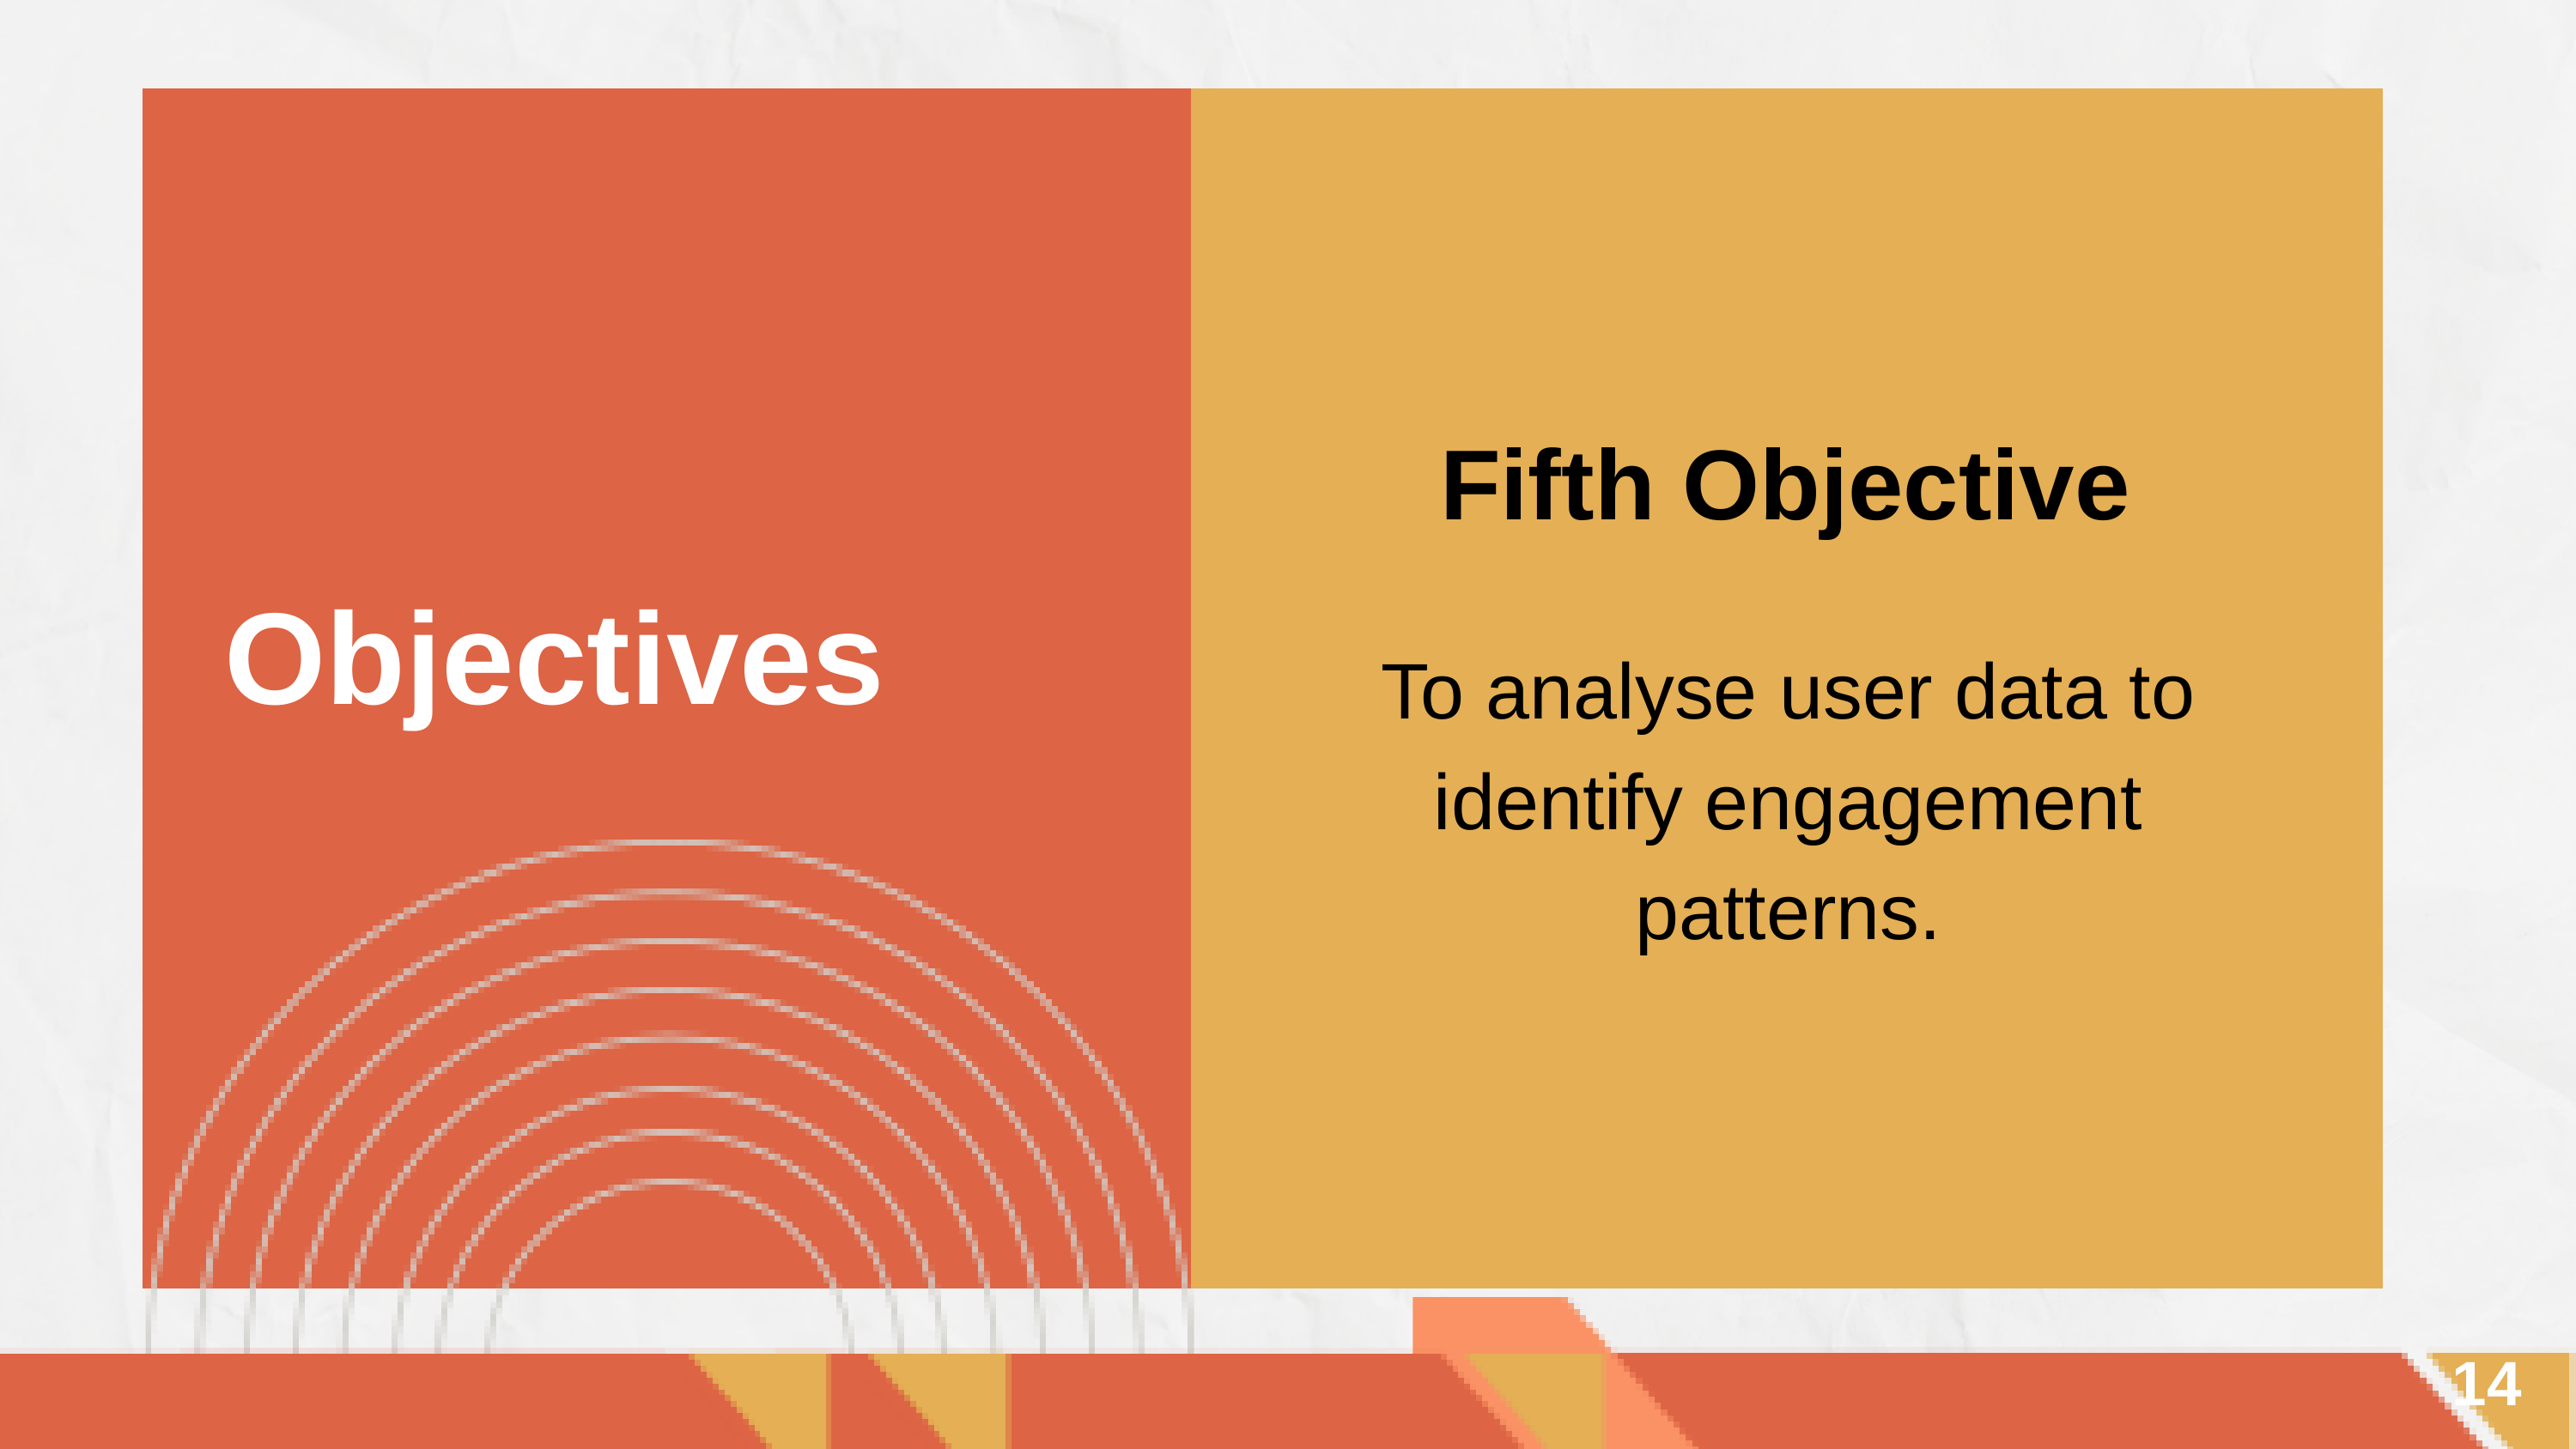

Fifth Objective
Objectives
To analyse user data to identify engagement patterns.

14